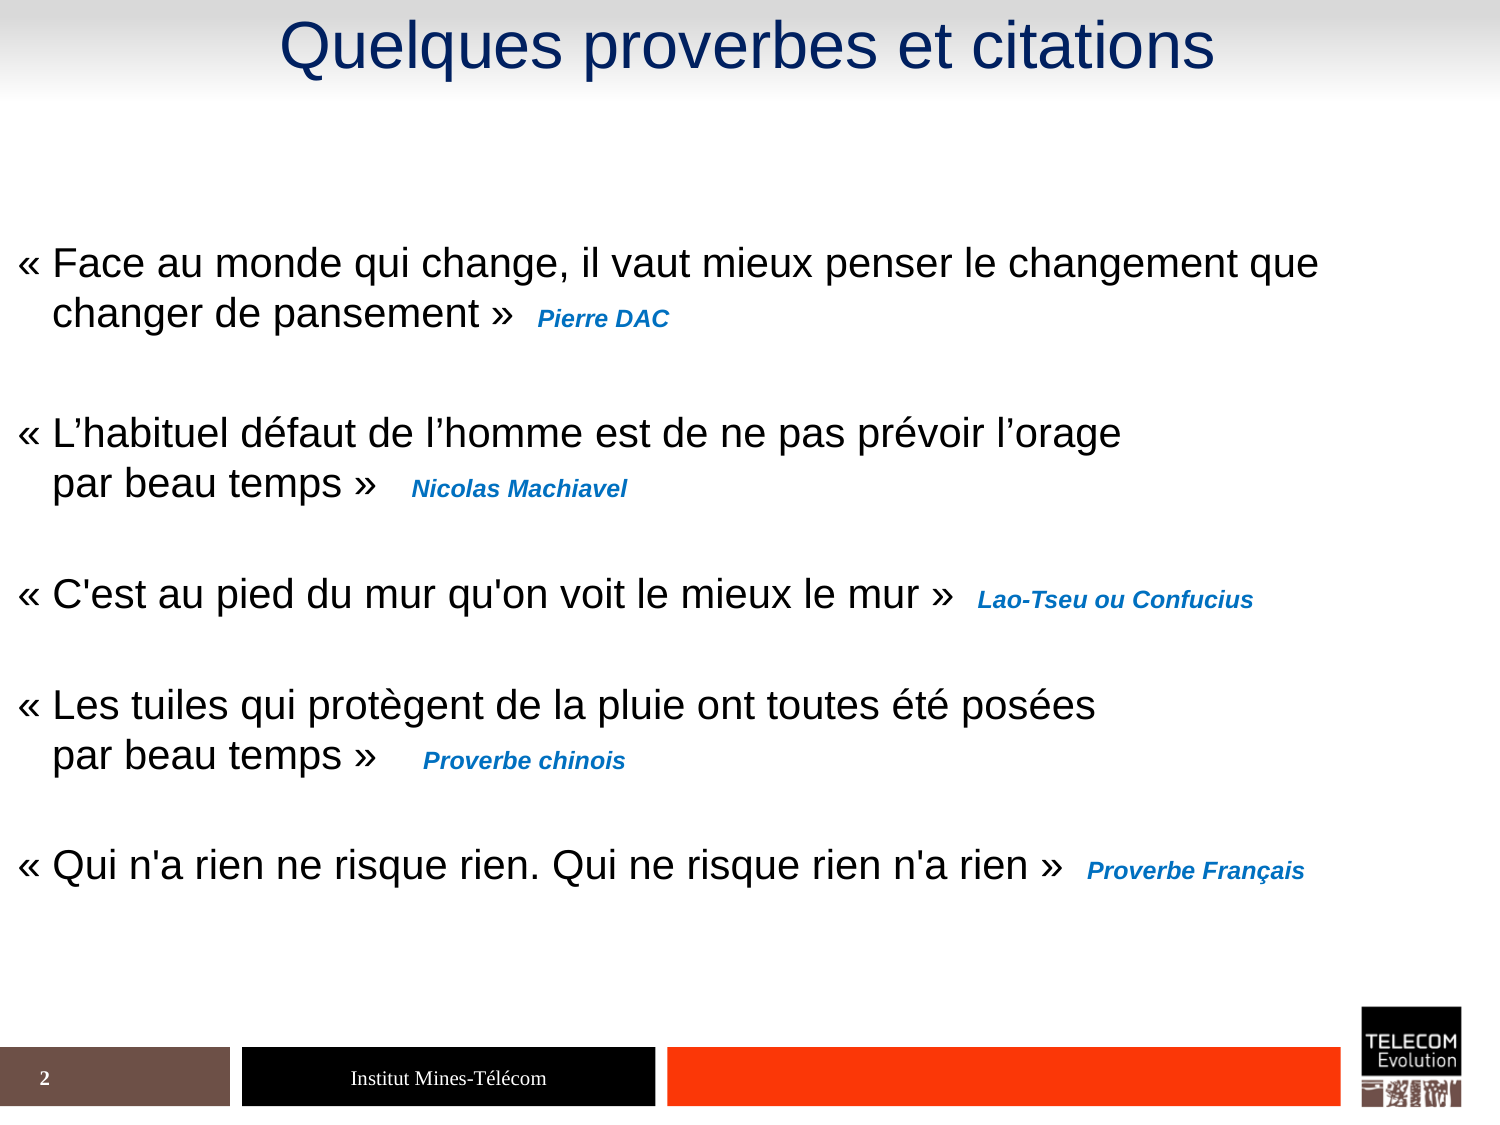

Quelques proverbes et citations
« Face au monde qui change, il vaut mieux penser le changement que
   changer de pansement »  Pierre DAC

« L’habituel défaut de l’homme est de ne pas prévoir l’orage
   par beau temps »   Nicolas Machiavel

« C'est au pied du mur qu'on voit le mieux le mur »  Lao-Tseu ou Confucius

« Les tuiles qui protègent de la pluie ont toutes été posées
   par beau temps »    Proverbe chinois

« Qui n'a rien ne risque rien. Qui ne risque rien n'a rien »  Proverbe Français